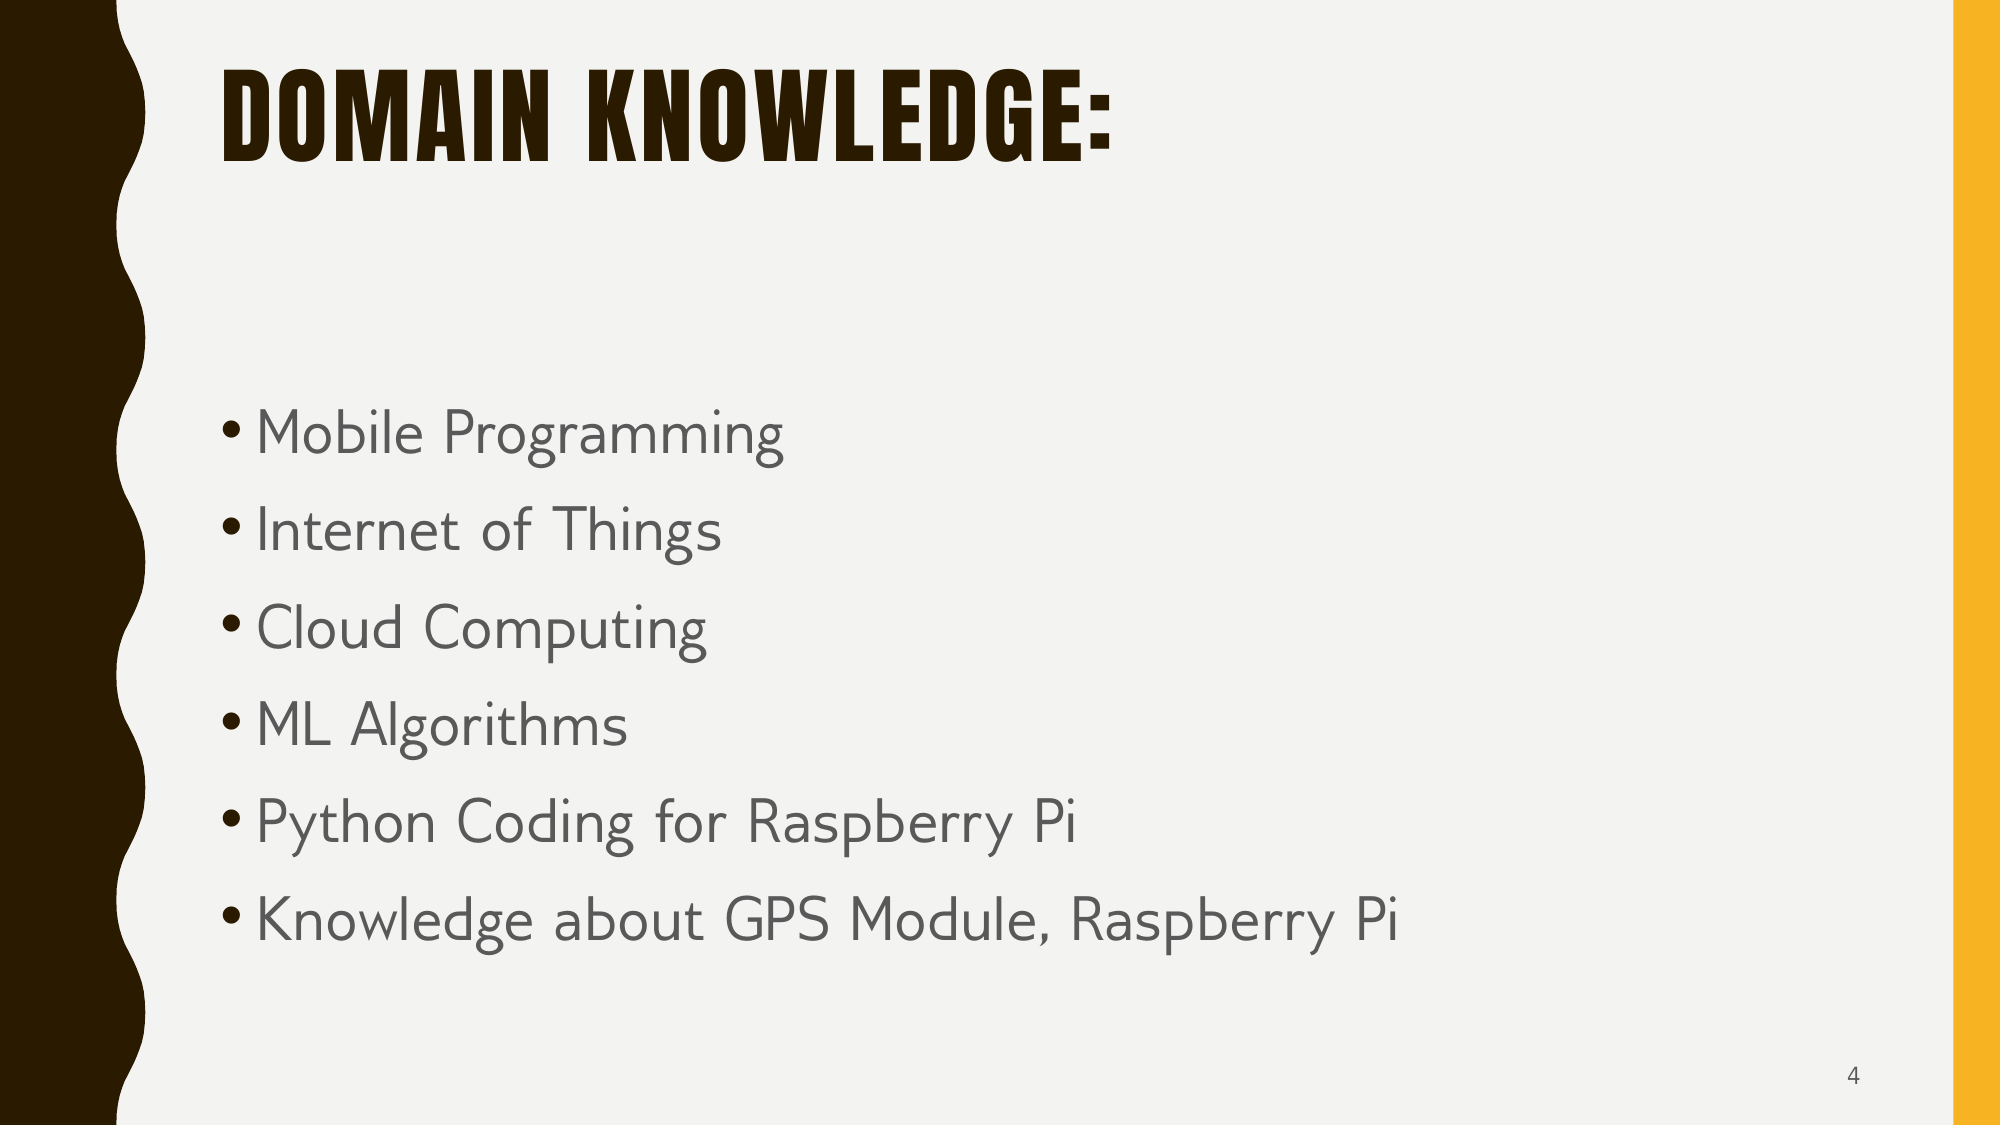

# Domain knowledge:
Mobile Programming
Internet of Things
Cloud Computing
ML Algorithms
Python Coding for Raspberry Pi
Knowledge about GPS Module, Raspberry Pi

4